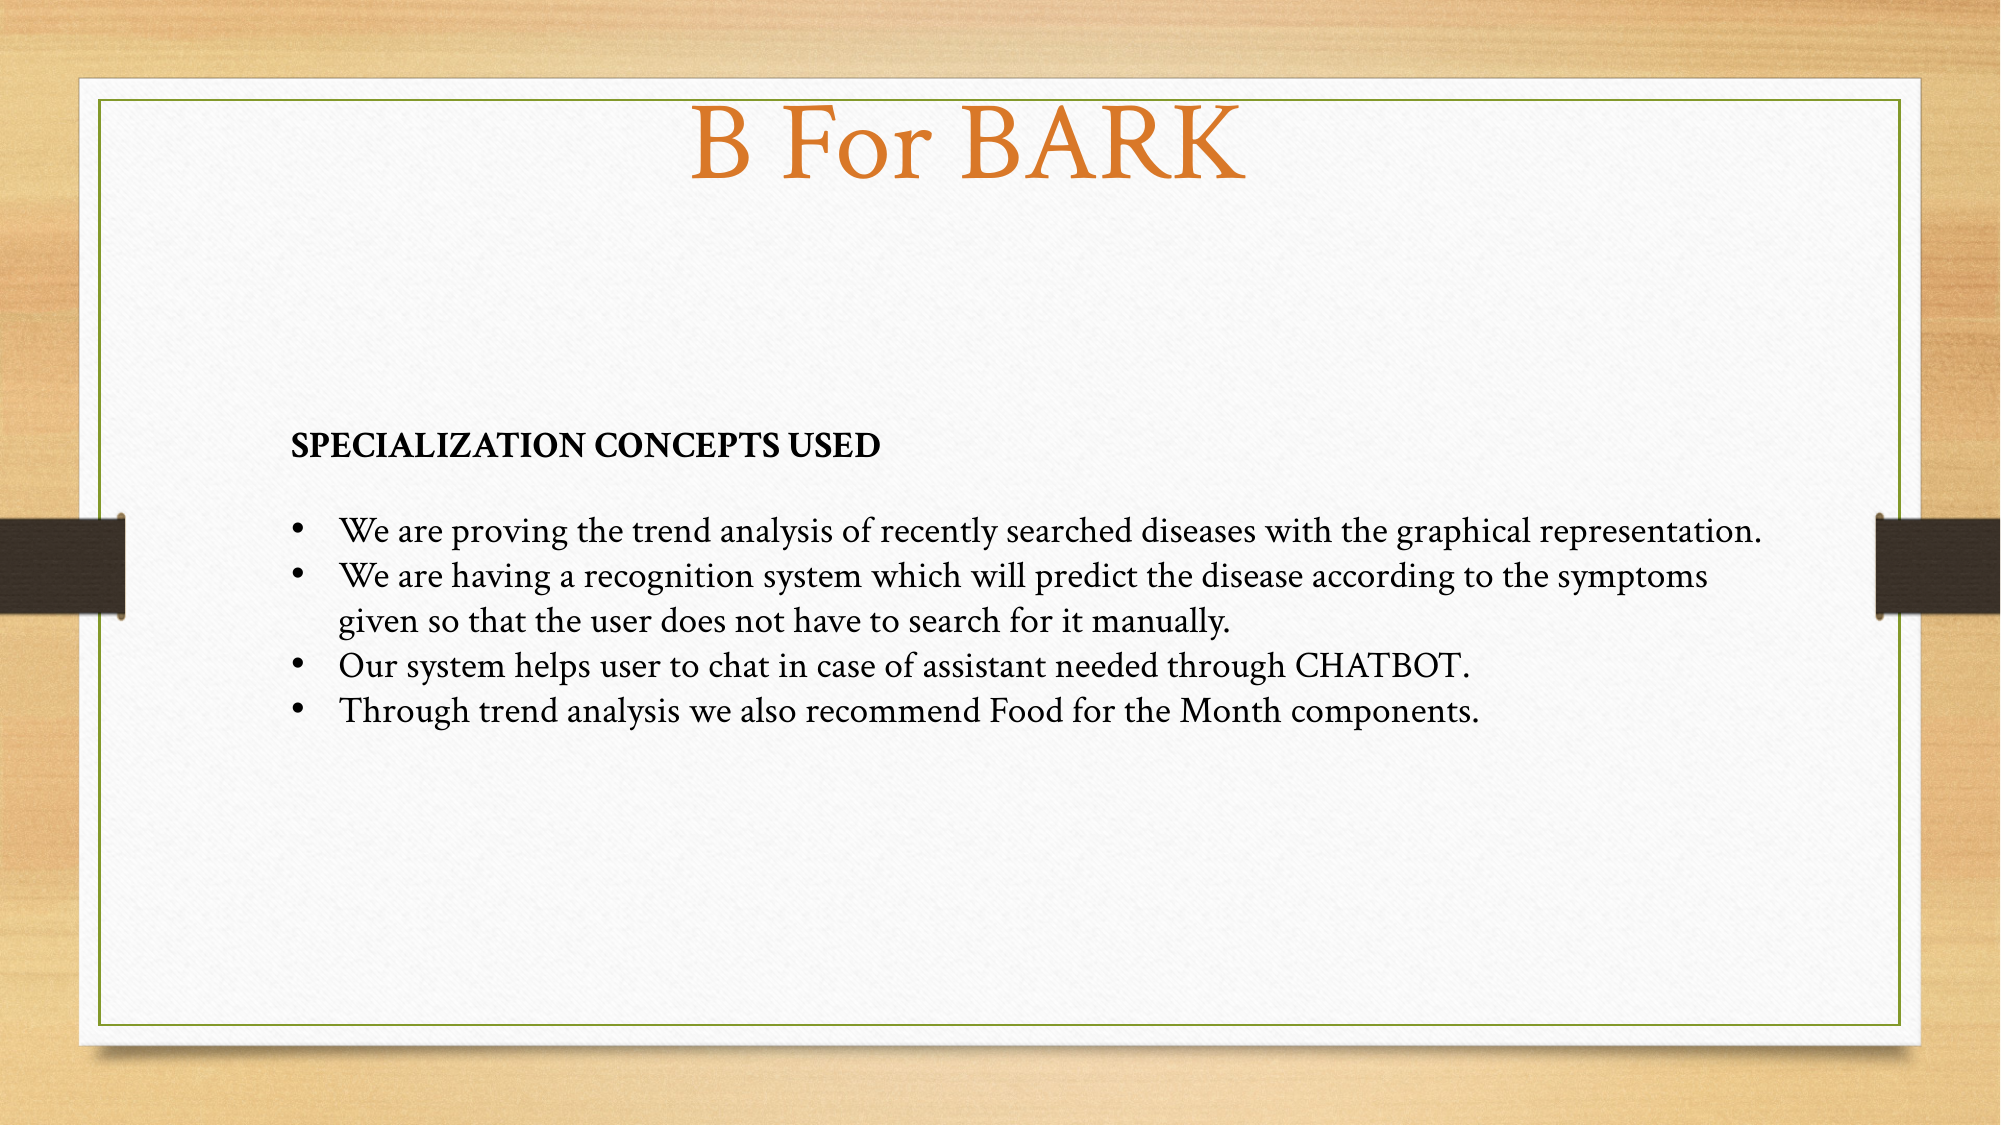

B For BARK

SPECIALIZATION CONCEPTS USED

We are proving the trend analysis of recently searched diseases with the graphical representation.
We are having a recognition system which will predict the disease according to the symptoms given so that the user does not have to search for it manually.
Our system helps user to chat in case of assistant needed through CHATBOT.
Through trend analysis we also recommend Food for the Month components.